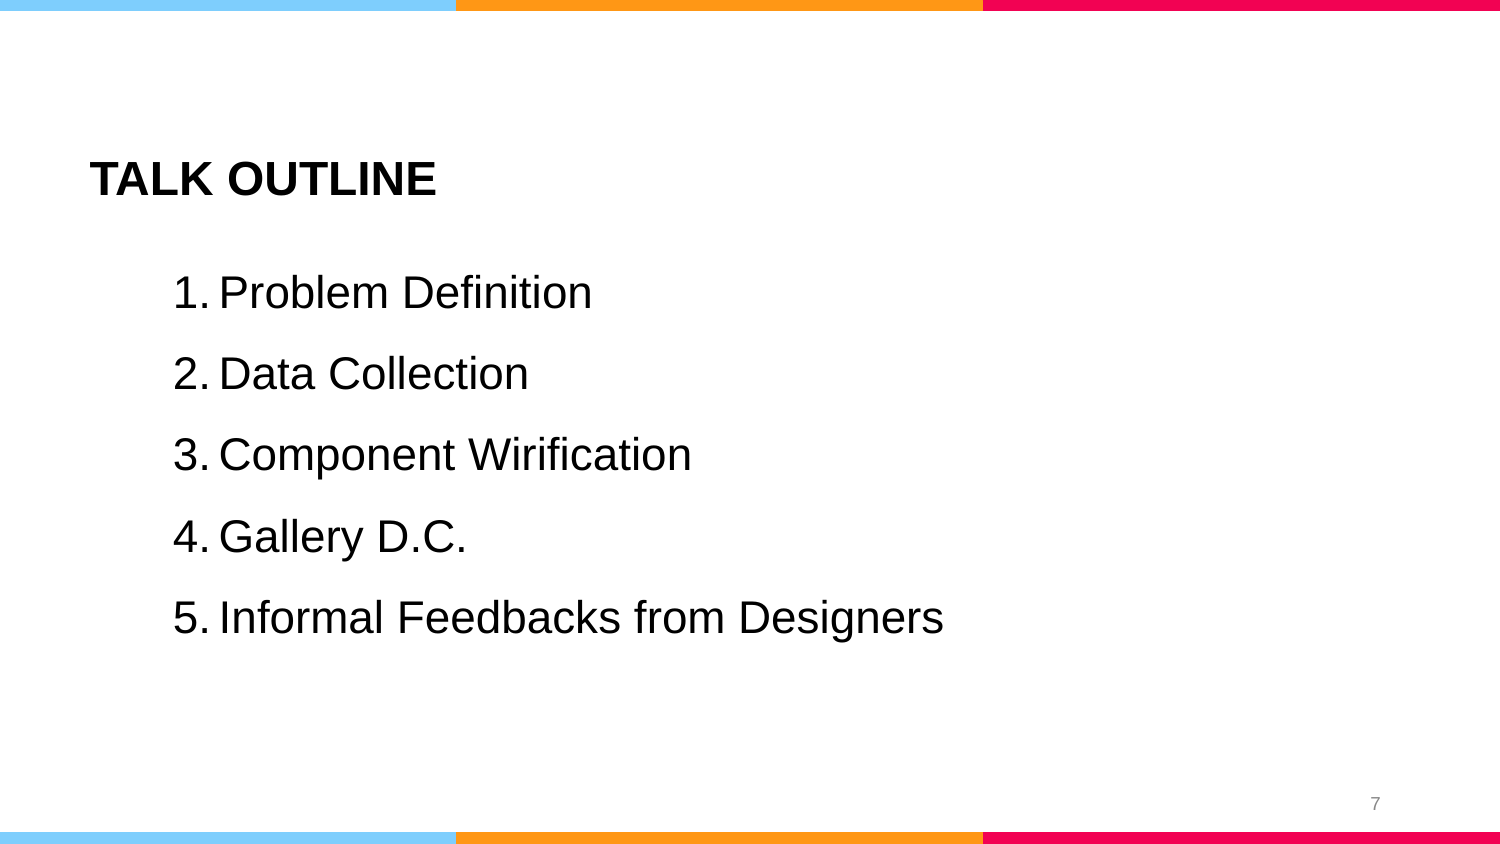

# TALK OUTLINE
Problem Definition
Data Collection
Component Wirification
Gallery D.C.
Informal Feedbacks from Designers
7